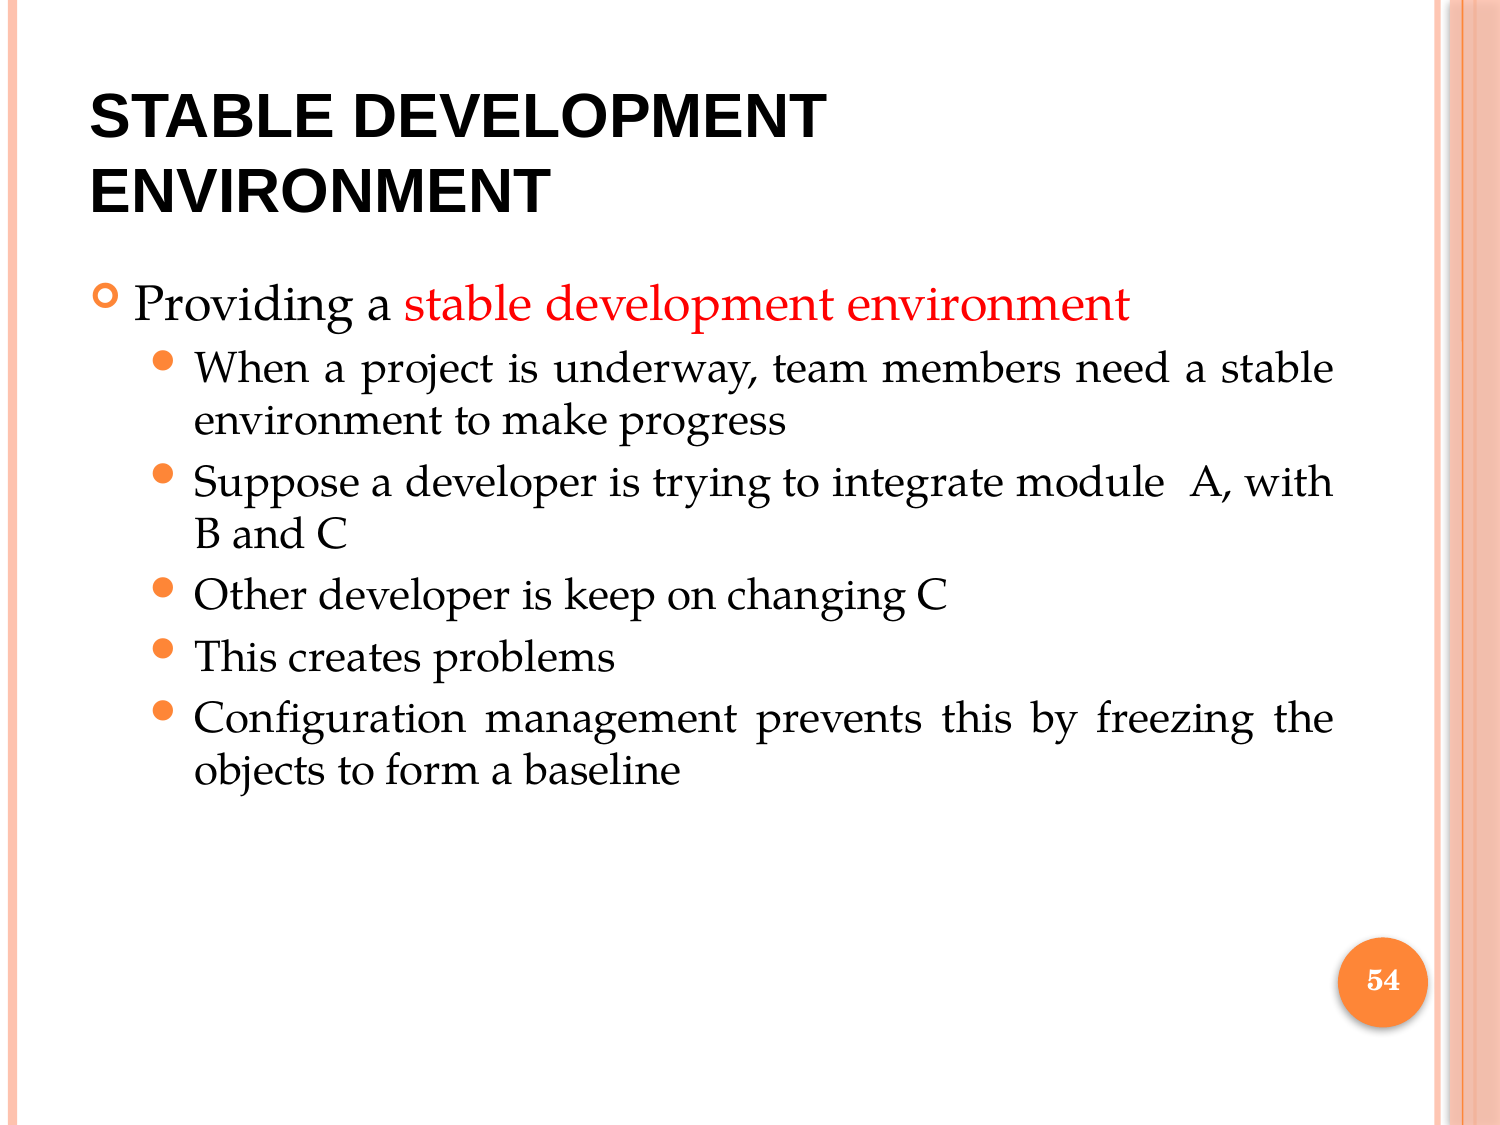

# stable development environment
Providing a stable development environment
When a project is underway, team members need a stable environment to make progress
Suppose a developer is trying to integrate module  A, with B and C
Other developer is keep on changing C
This creates problems
Configuration management prevents this by freezing the objects to form a baseline

54